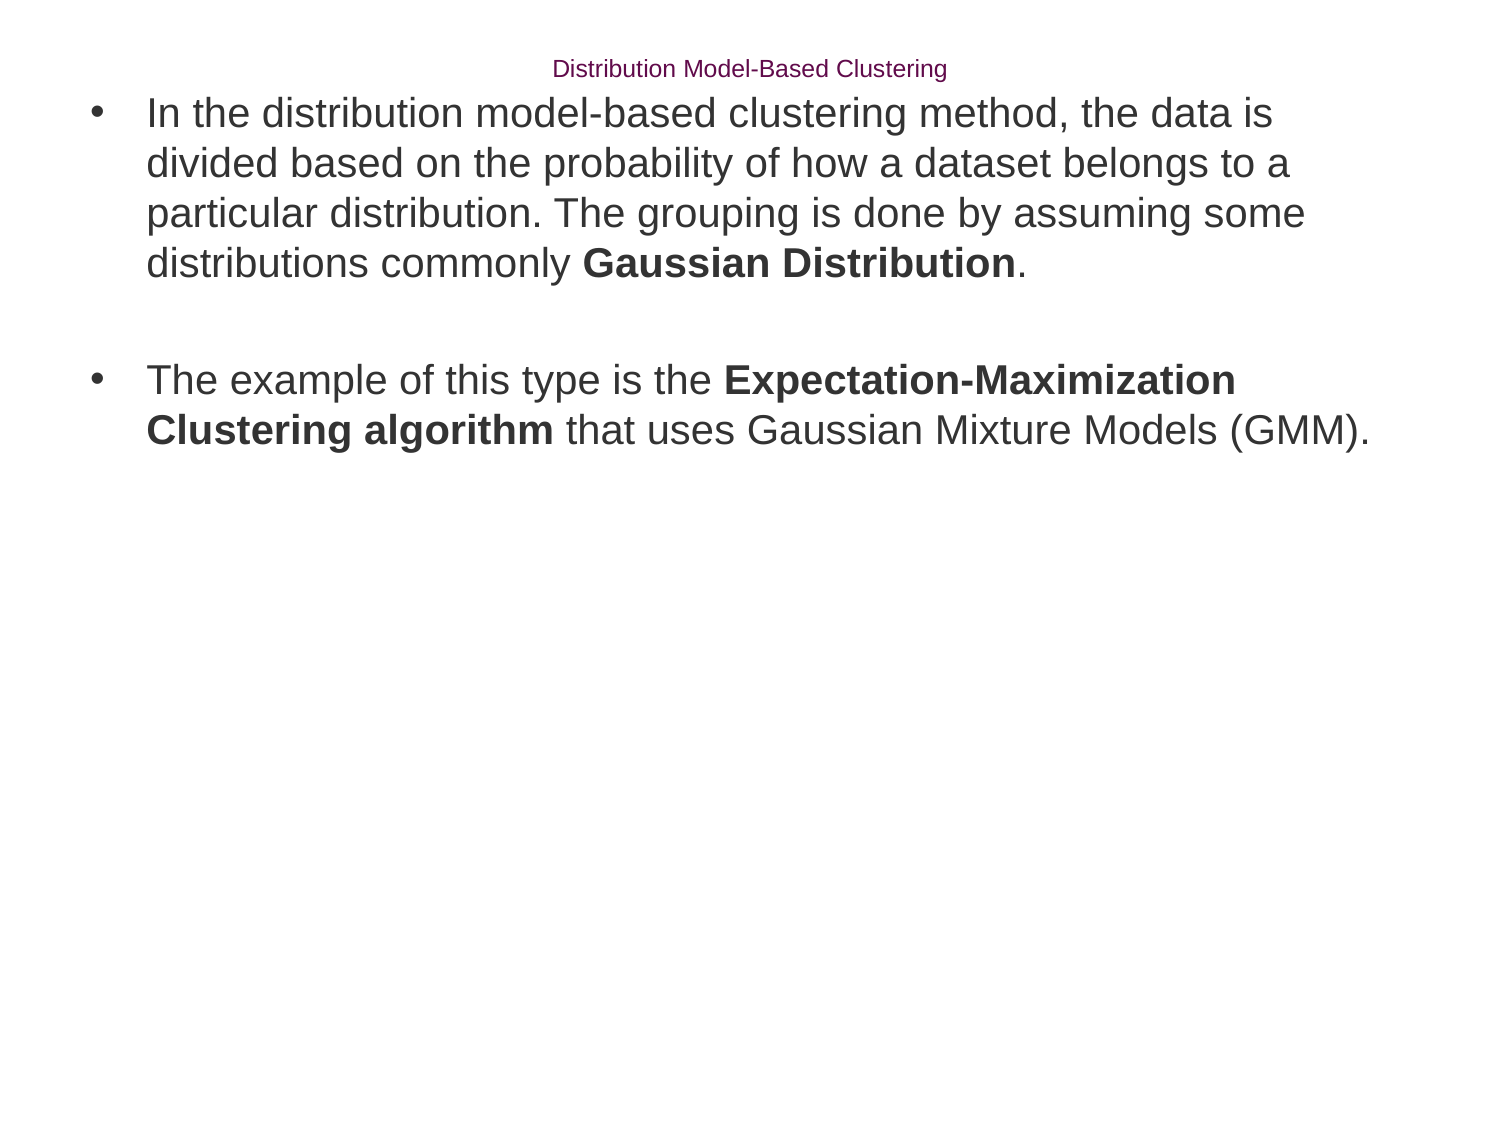

# Distribution Model-Based Clustering
In the distribution model-based clustering method, the data is divided based on the probability of how a dataset belongs to a particular distribution. The grouping is done by assuming some distributions commonly Gaussian Distribution.

The example of this type is the Expectation-Maximization Clustering algorithm that uses Gaussian Mixture Models (GMM).